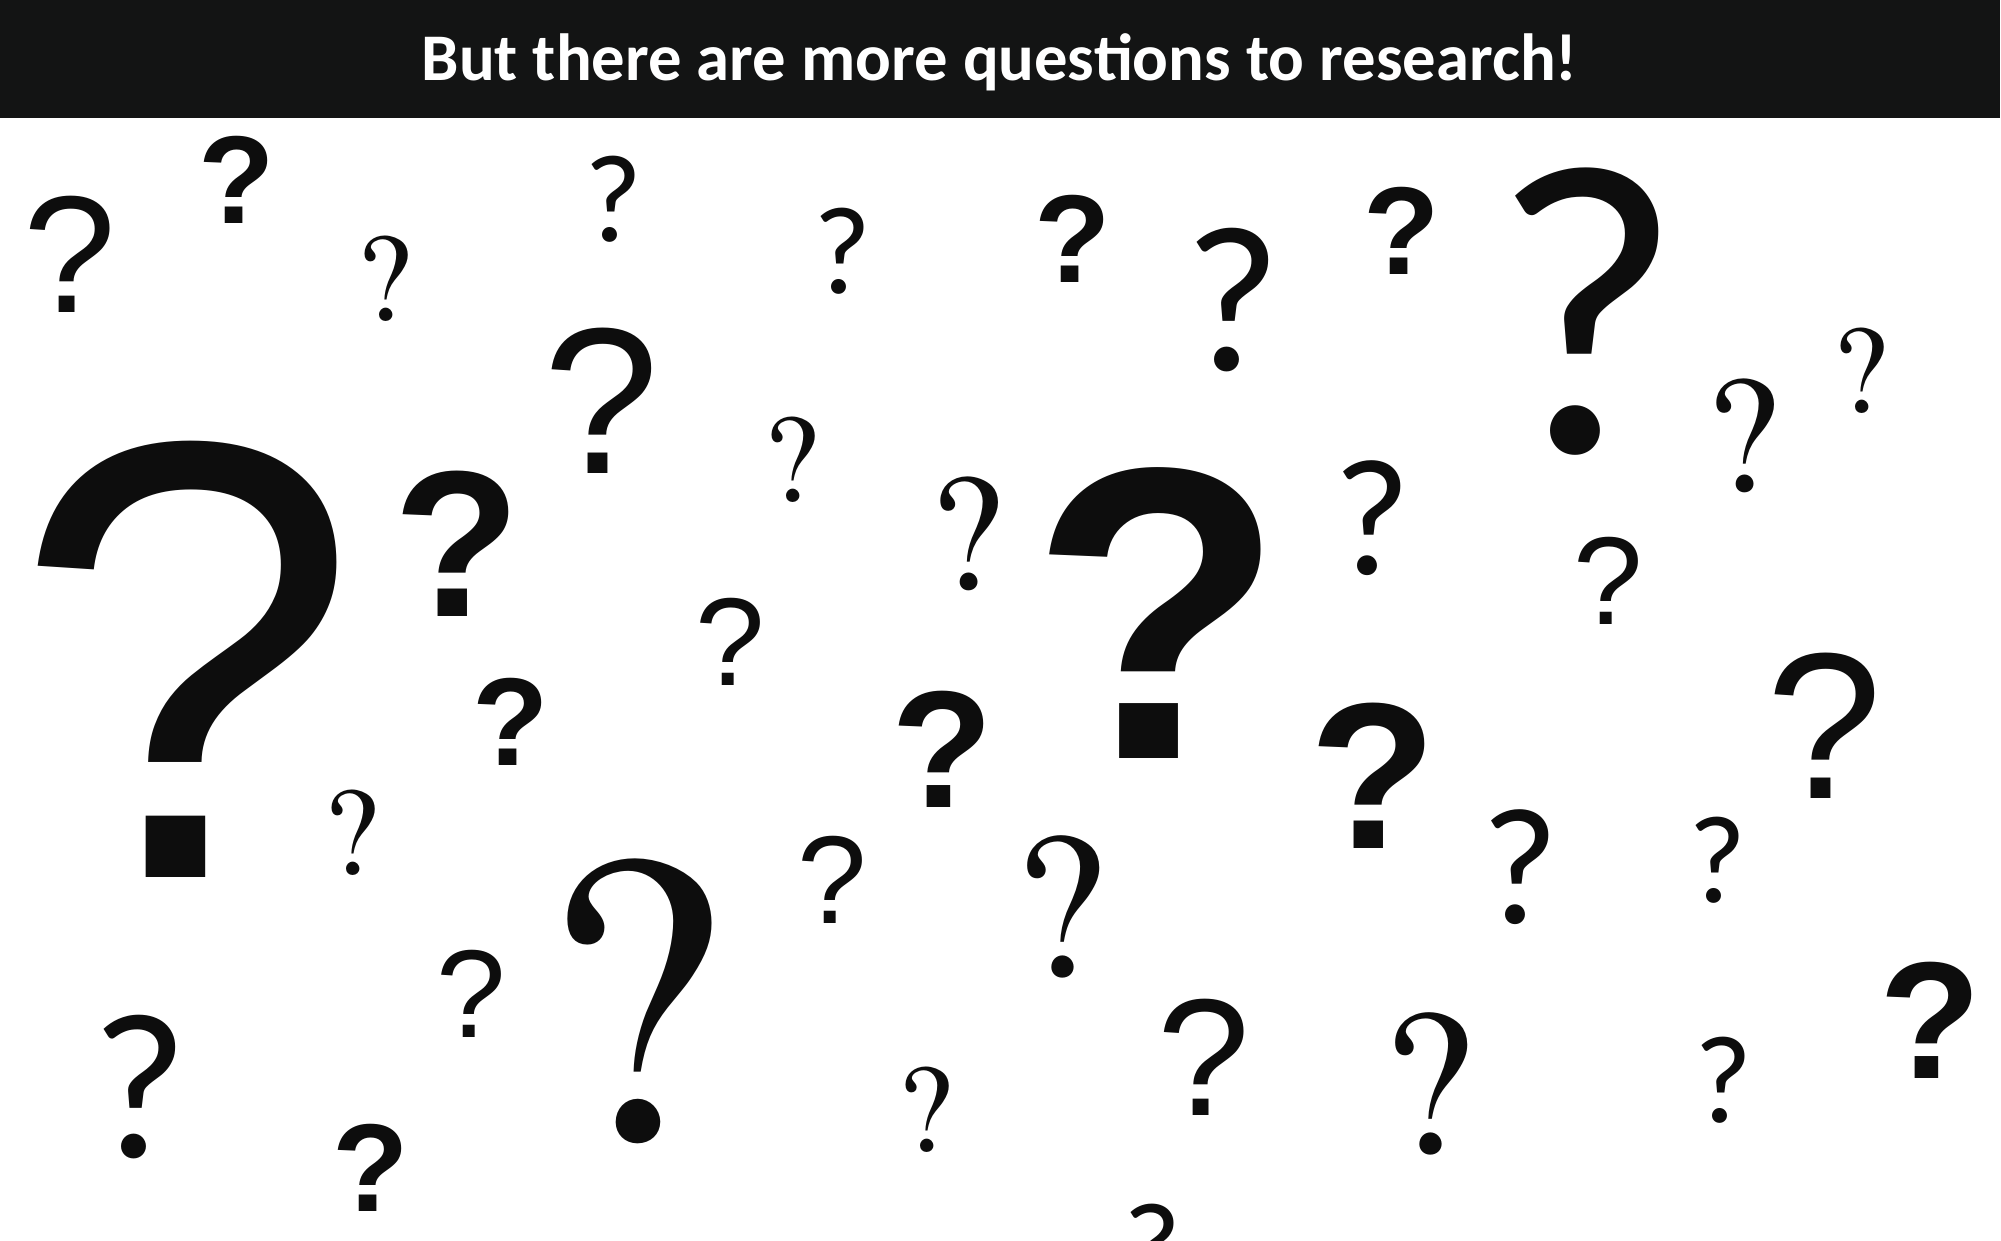

But there are more questions to research!
?
?
?
?
?
?
?
?
?
?
?
?
?
?
?
?
?
?
?
?
?
?
?
?
?
?
?
?
?
?
?
?
?
?
?
?
?
?
?
?